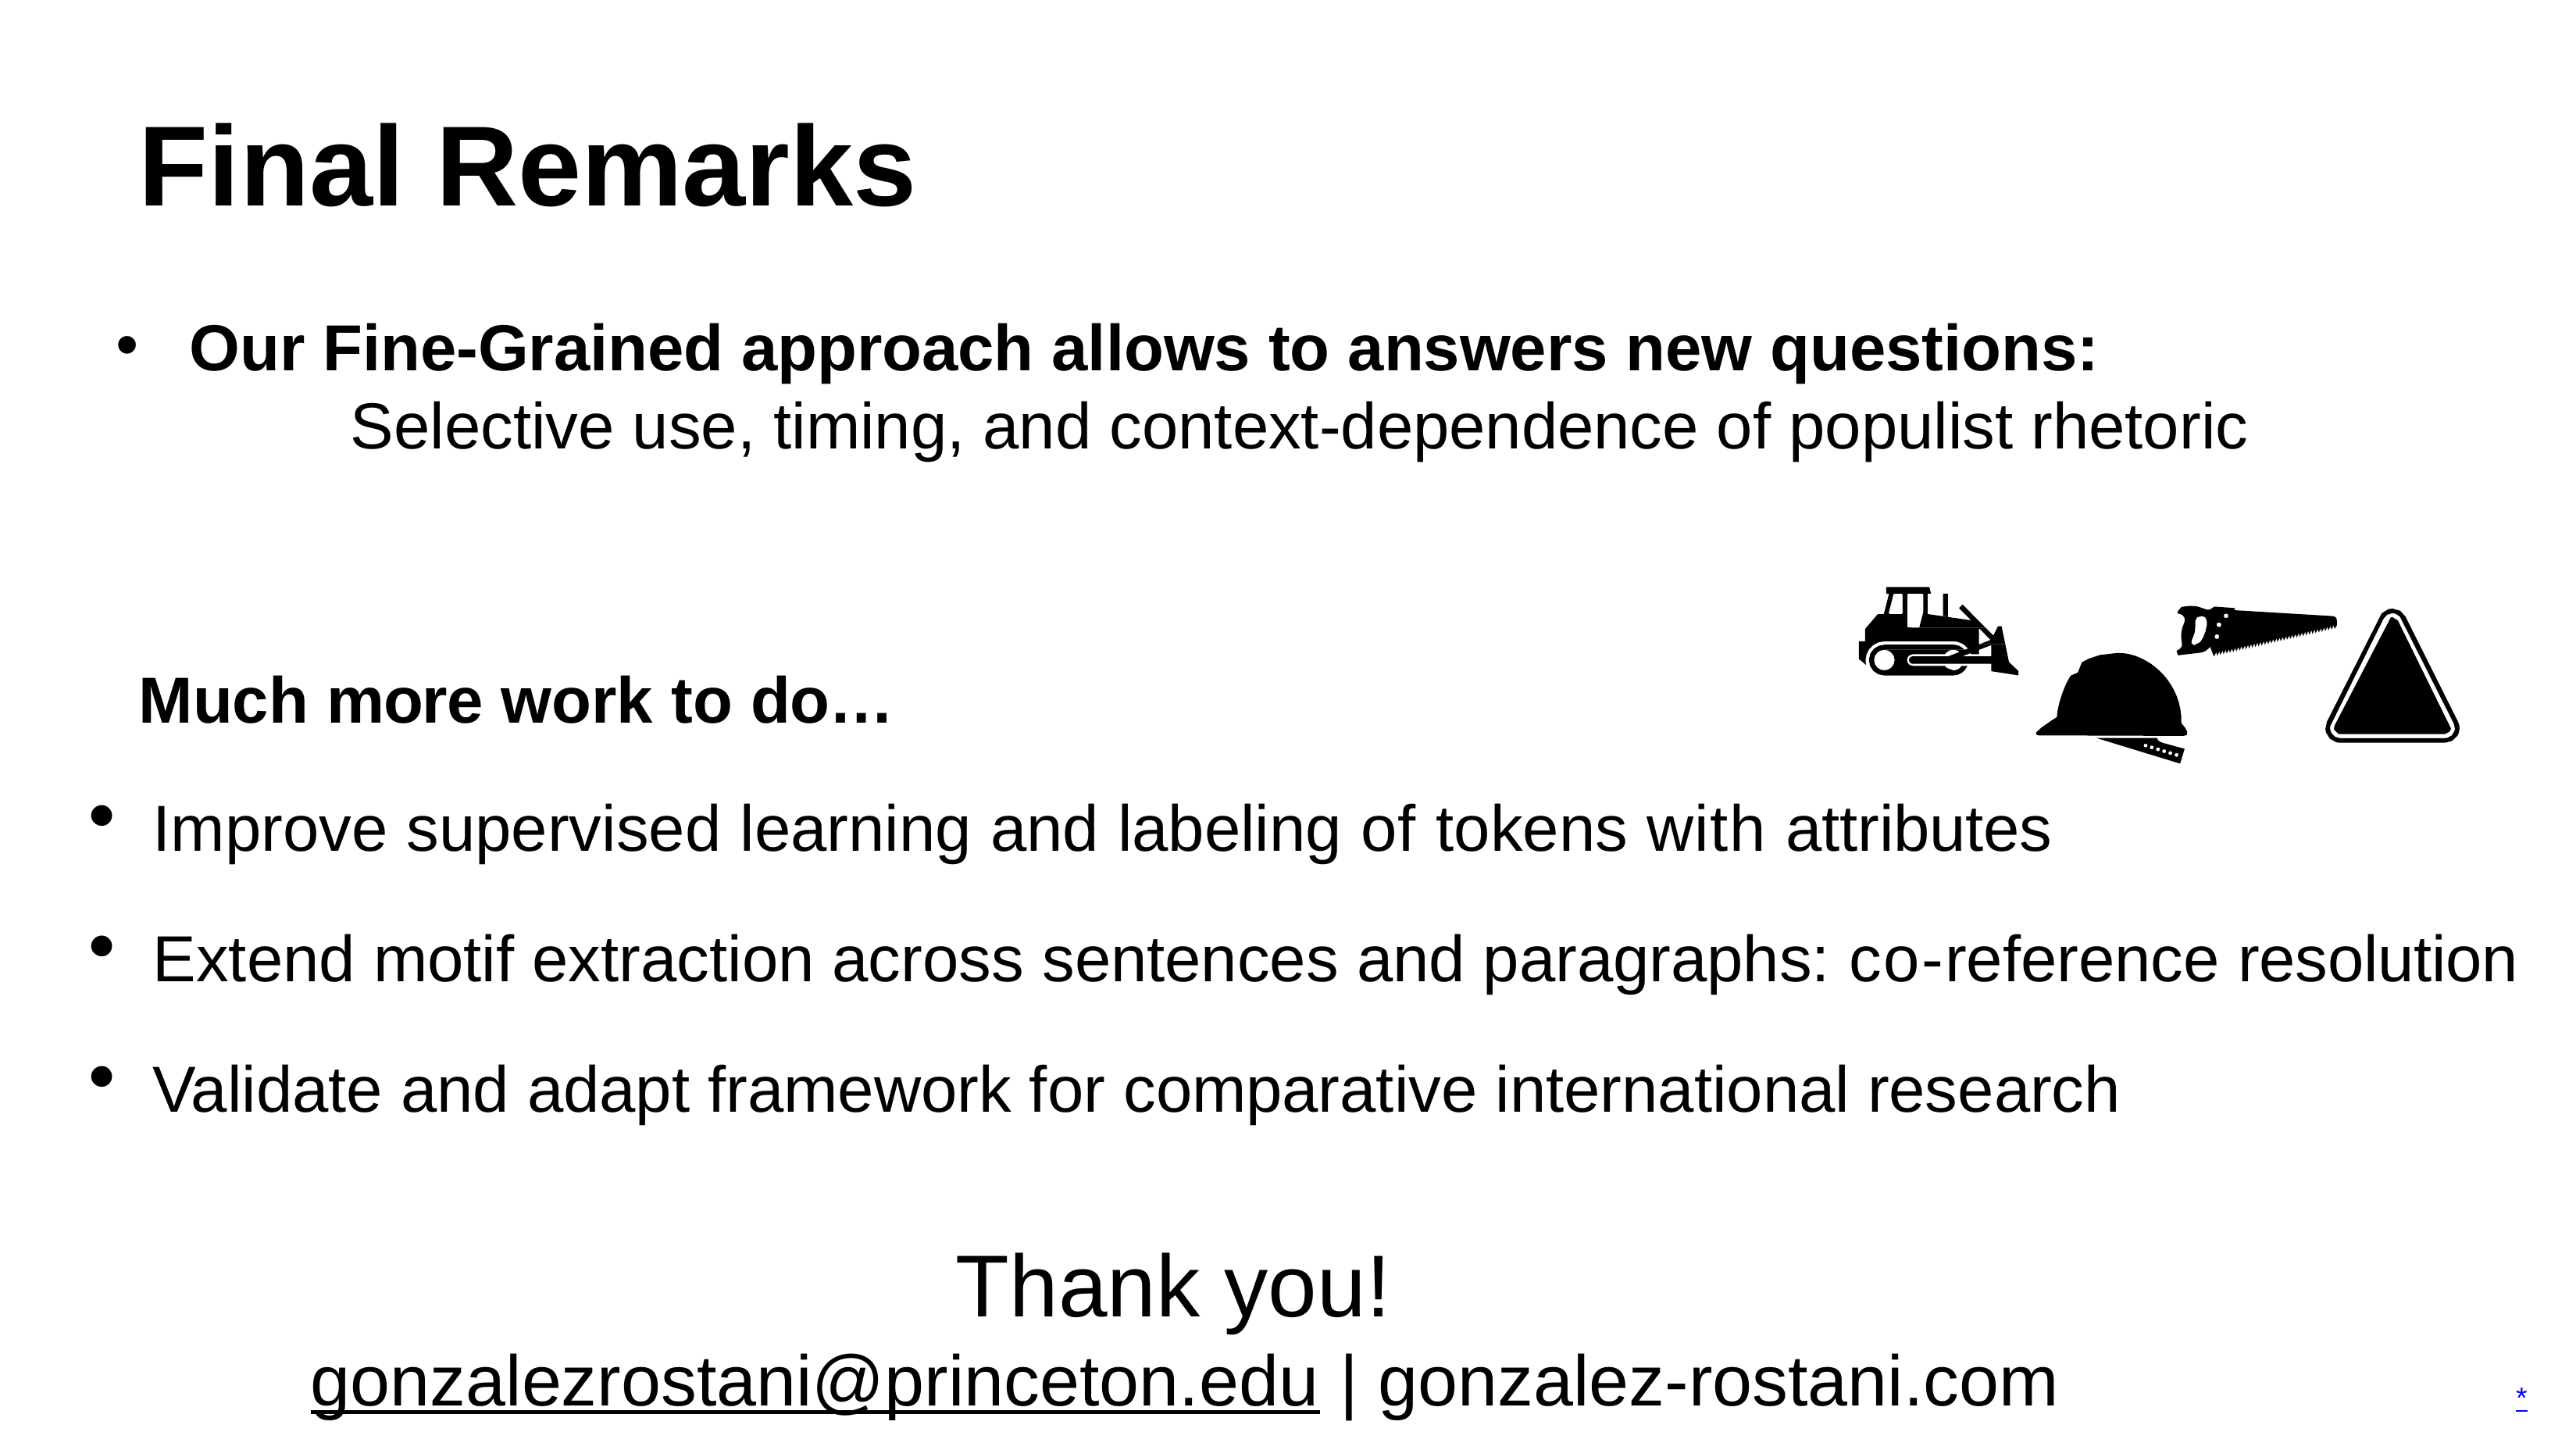

Final Remarks
Our Fine-Grained approach allows to answers new questions:
		Selective use, timing, and context-dependence of populist rhetoric

# Much more work to do…
Improve supervised learning and labeling of tokens with attributes
Extend motif extraction across sentences and paragraphs: co-reference resolution
Validate and adapt framework for comparative international research

Thank you!
gonzalezrostani@princeton.edu | gonzalez-rostani.com